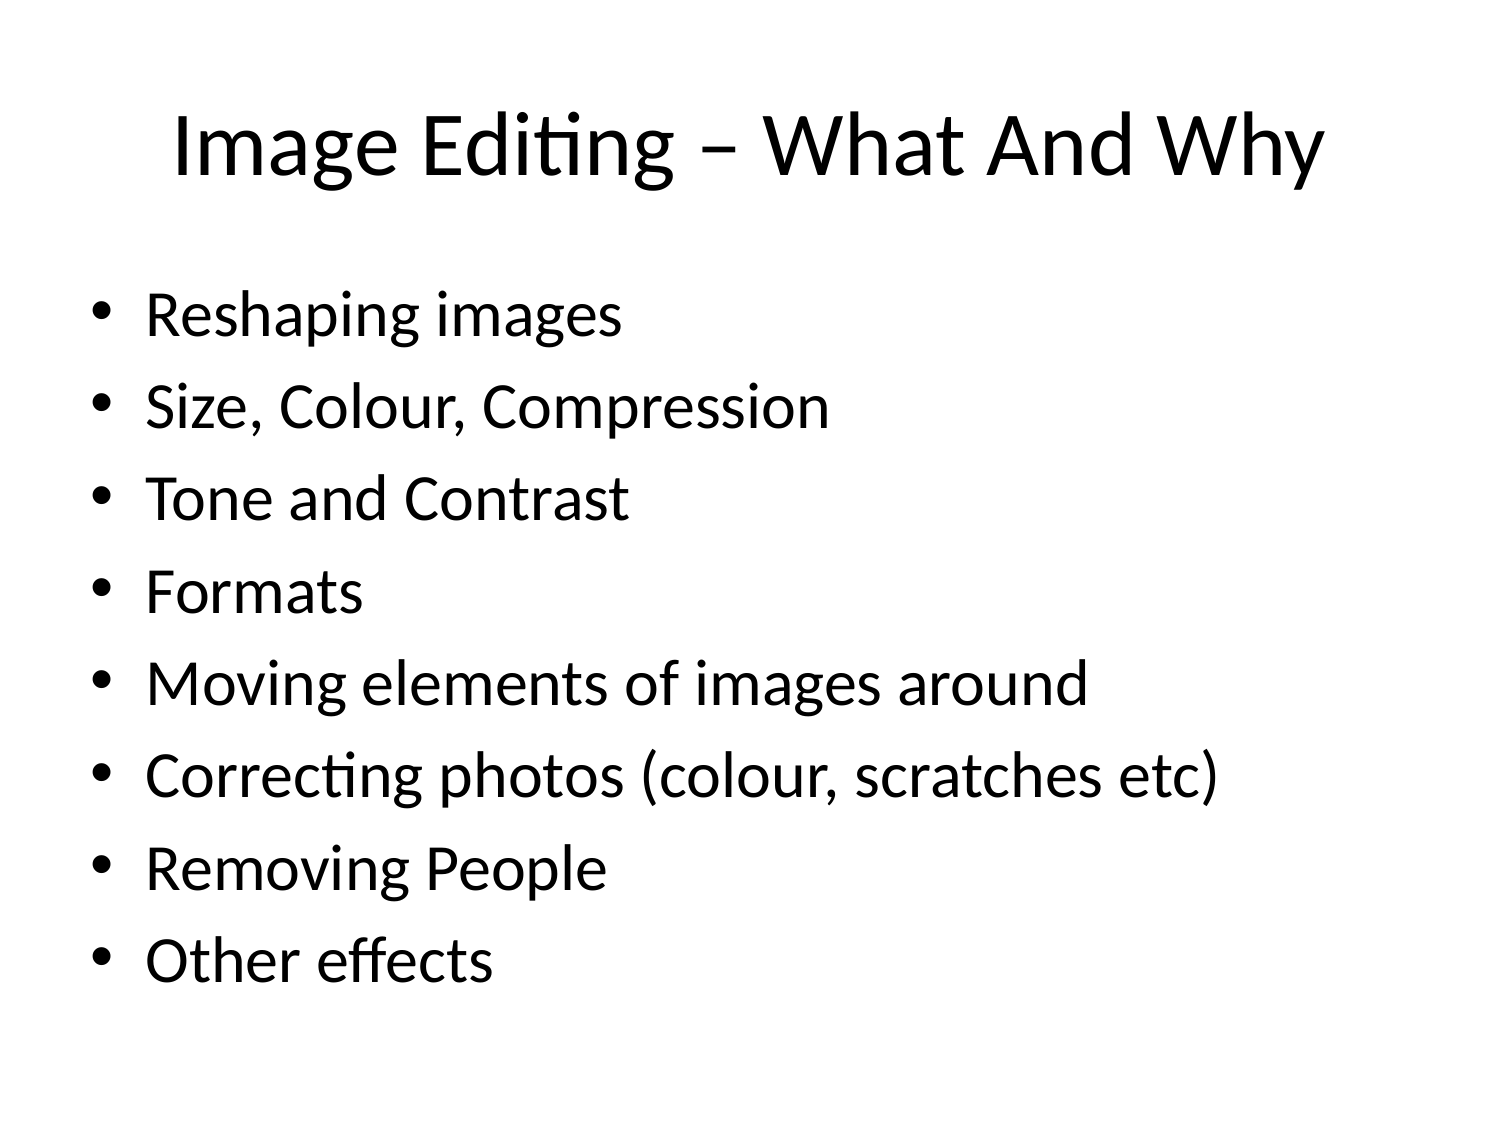

# Image Editing – What And Why
Reshaping images
Size, Colour, Compression
Tone and Contrast
Formats
Moving elements of images around
Correcting photos (colour, scratches etc)
Removing People
Other effects